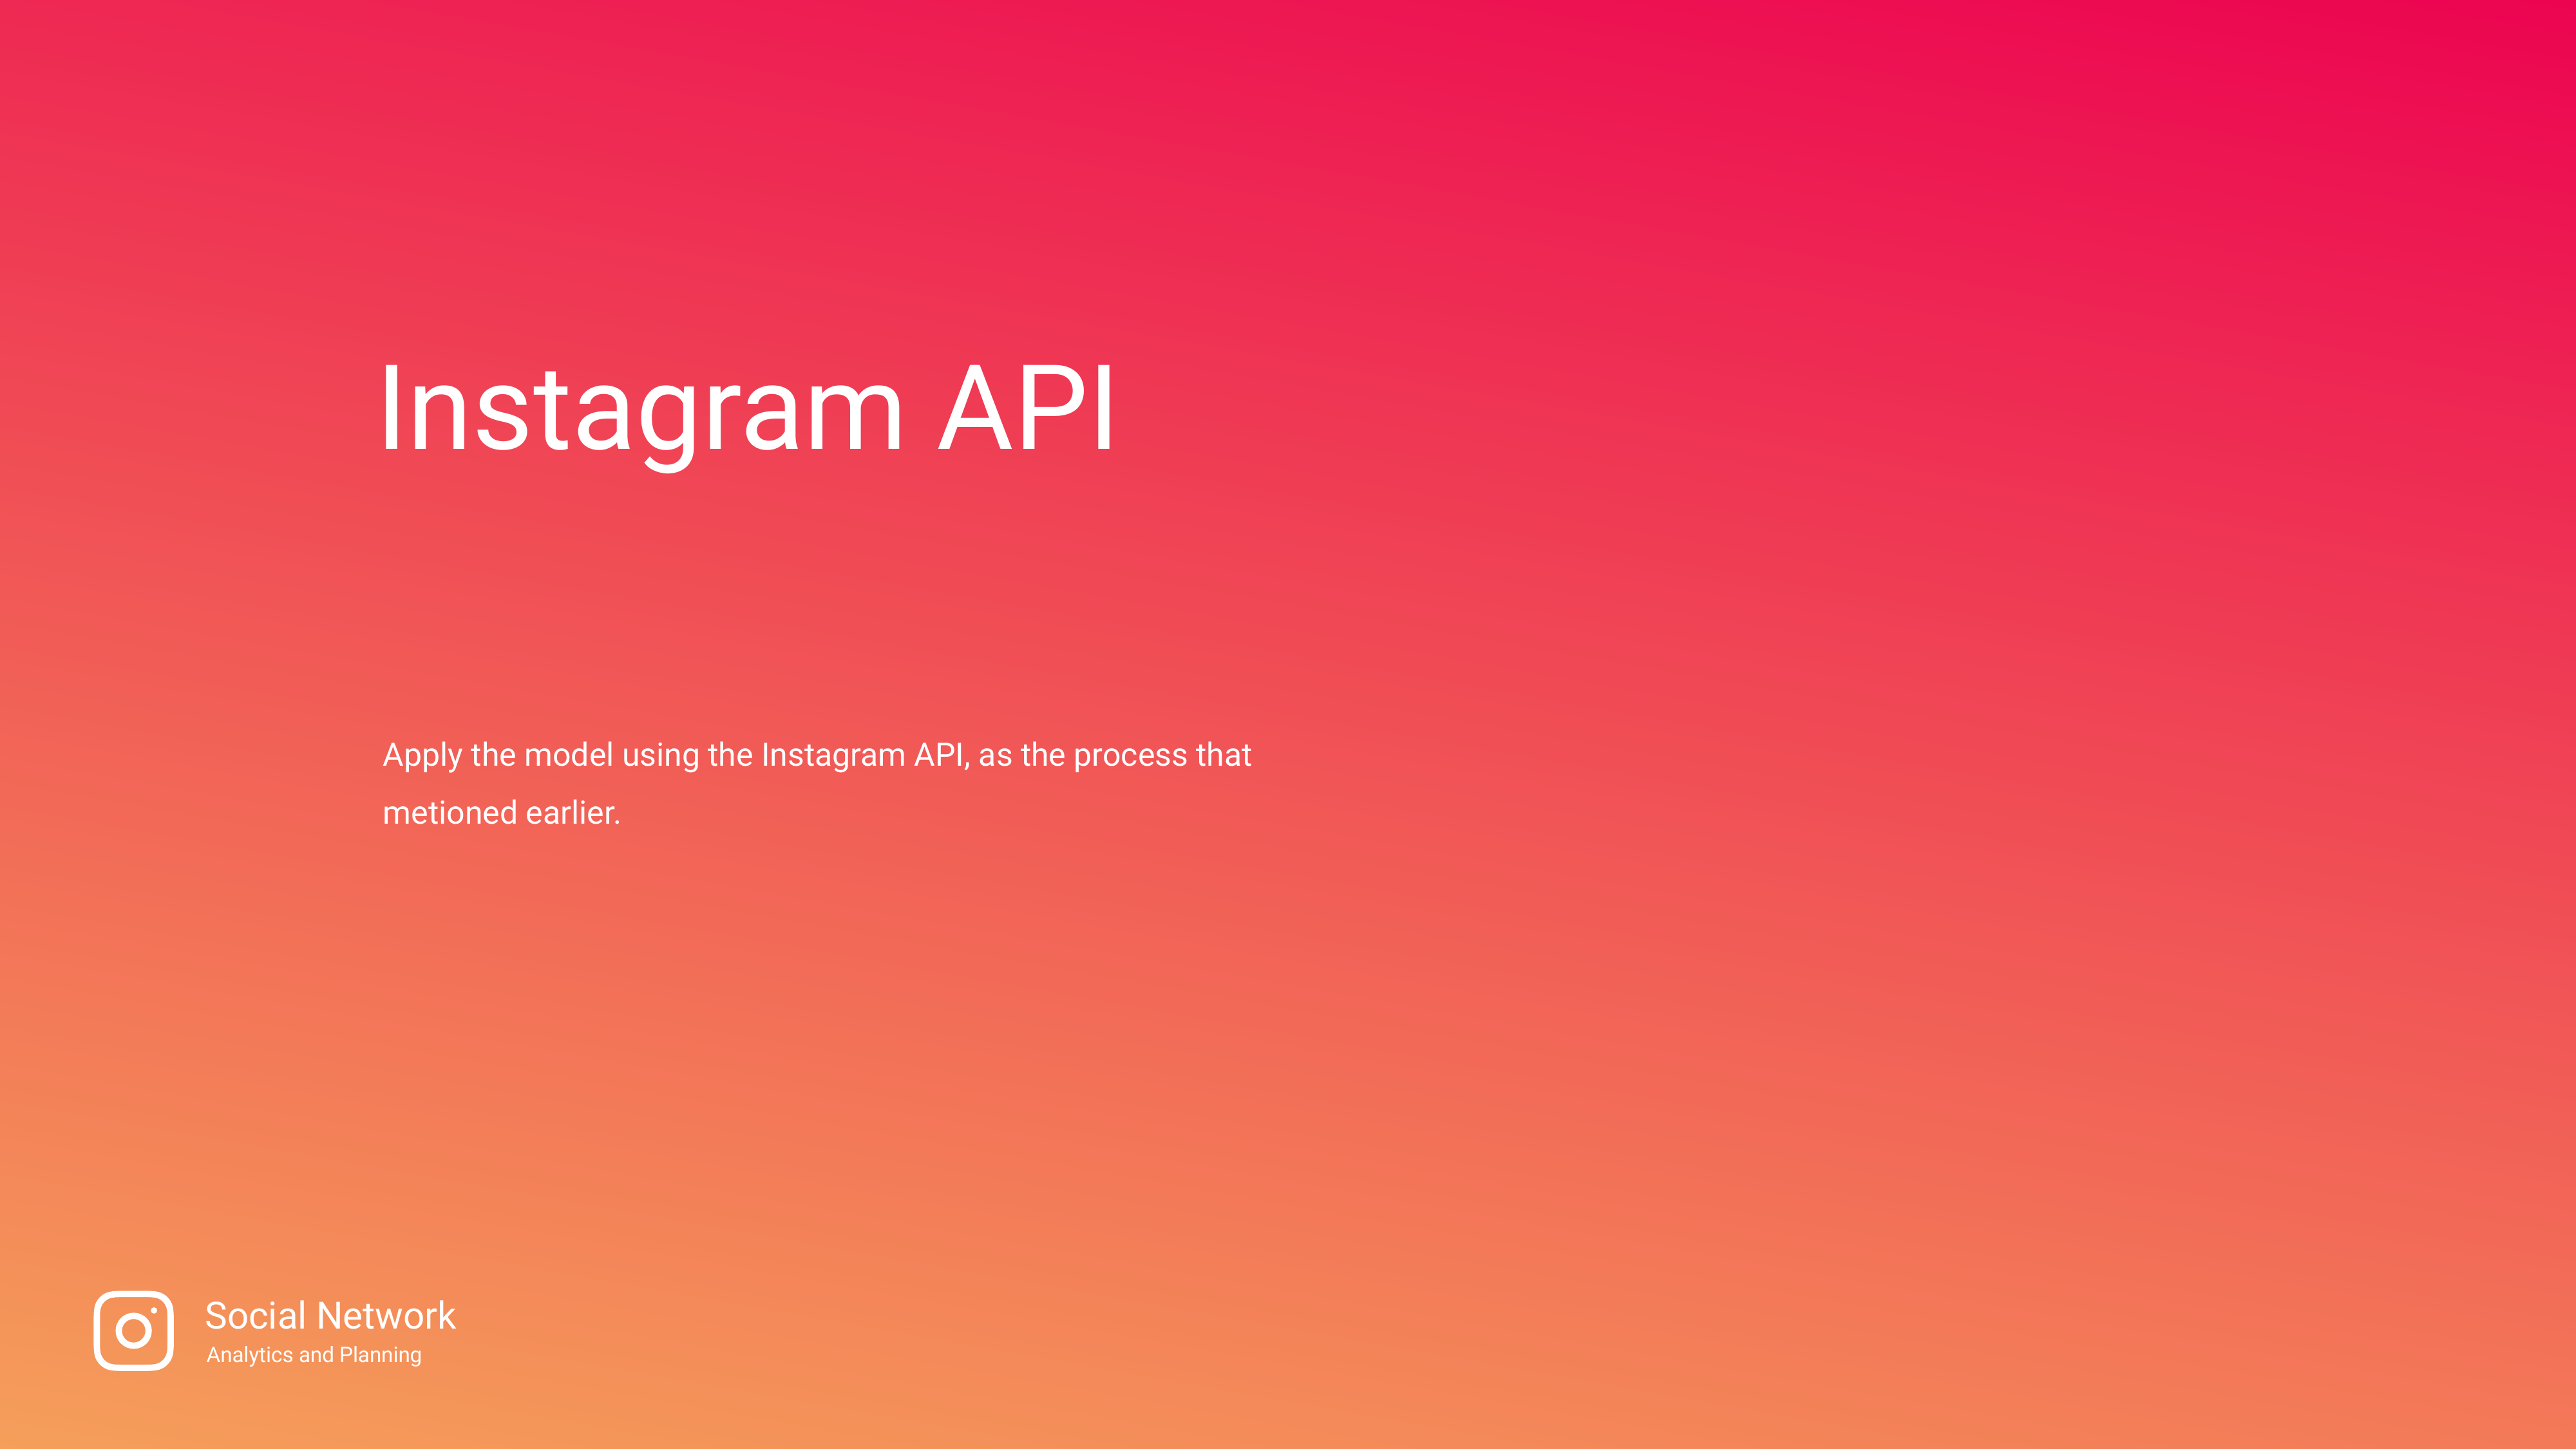

Instagram API
Apply the model using the Instagram API, as the process that metioned earlier.